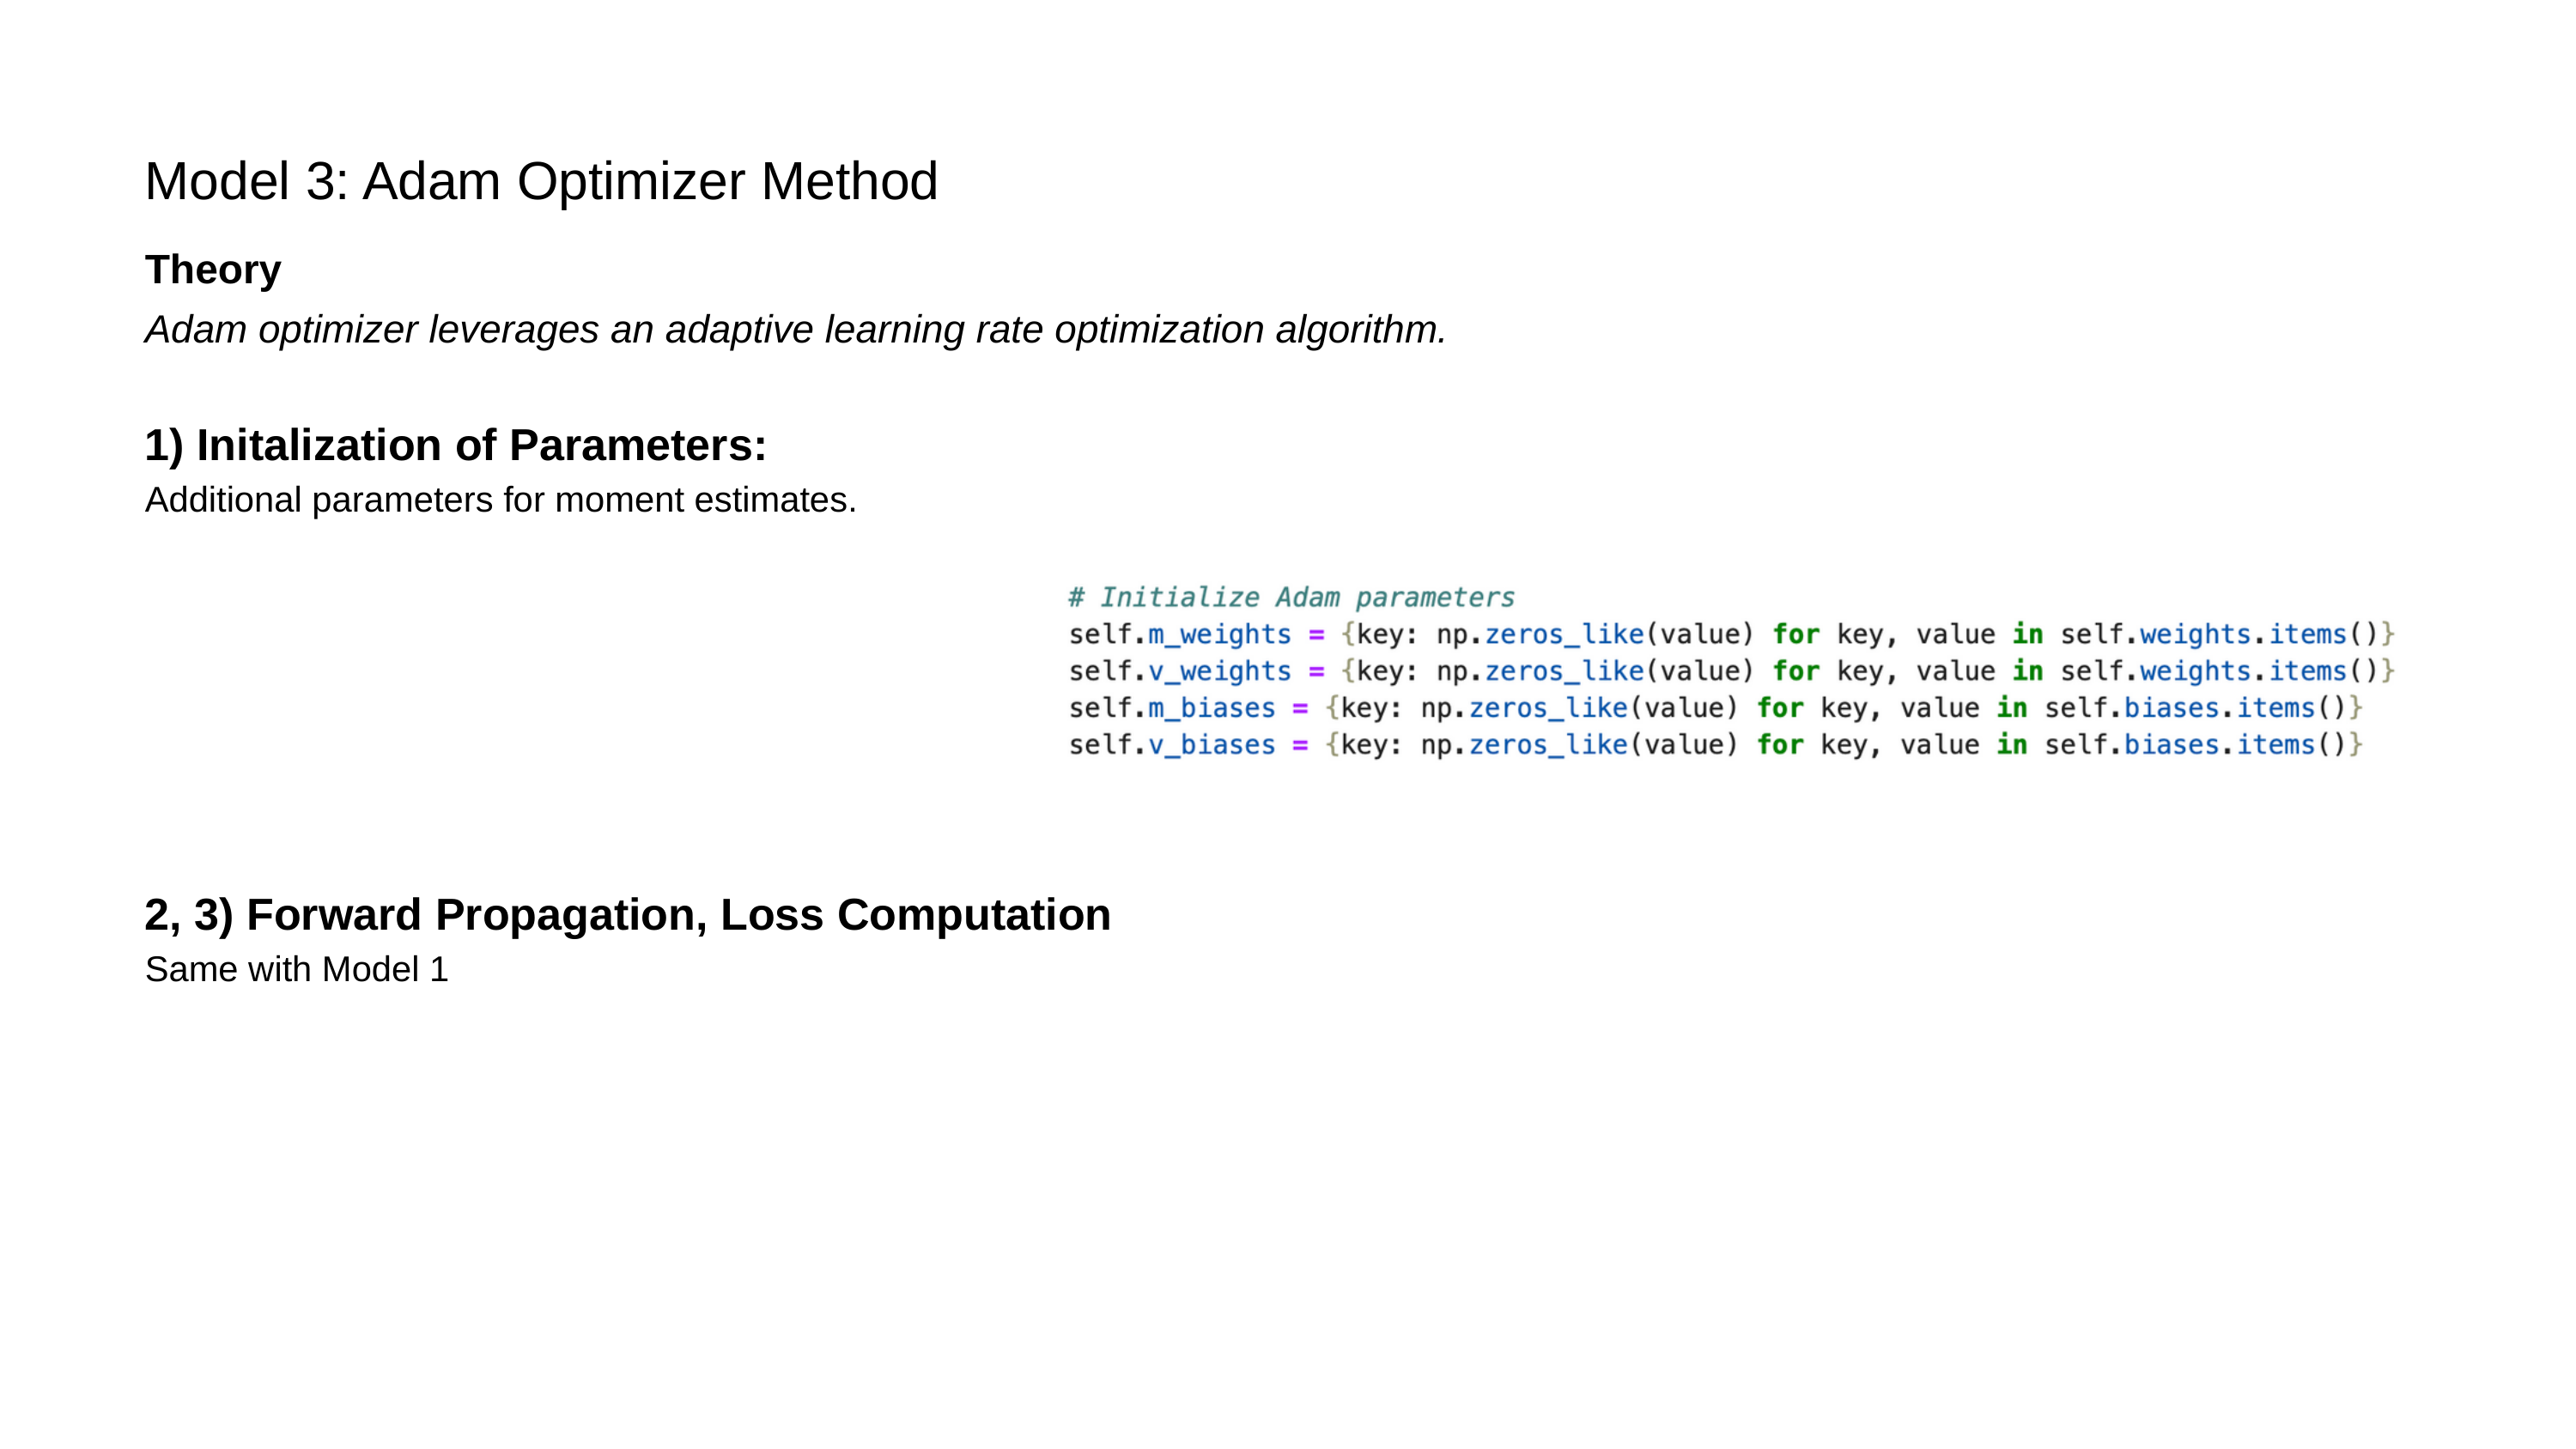

Model 3: Adam Optimizer Method
Theory
Adam optimizer leverages an adaptive learning rate optimization algorithm.
1) Initalization of Parameters:
Additional parameters for moment estimates.

2, 3) Forward Propagation, Loss Computation
Same with Model 1